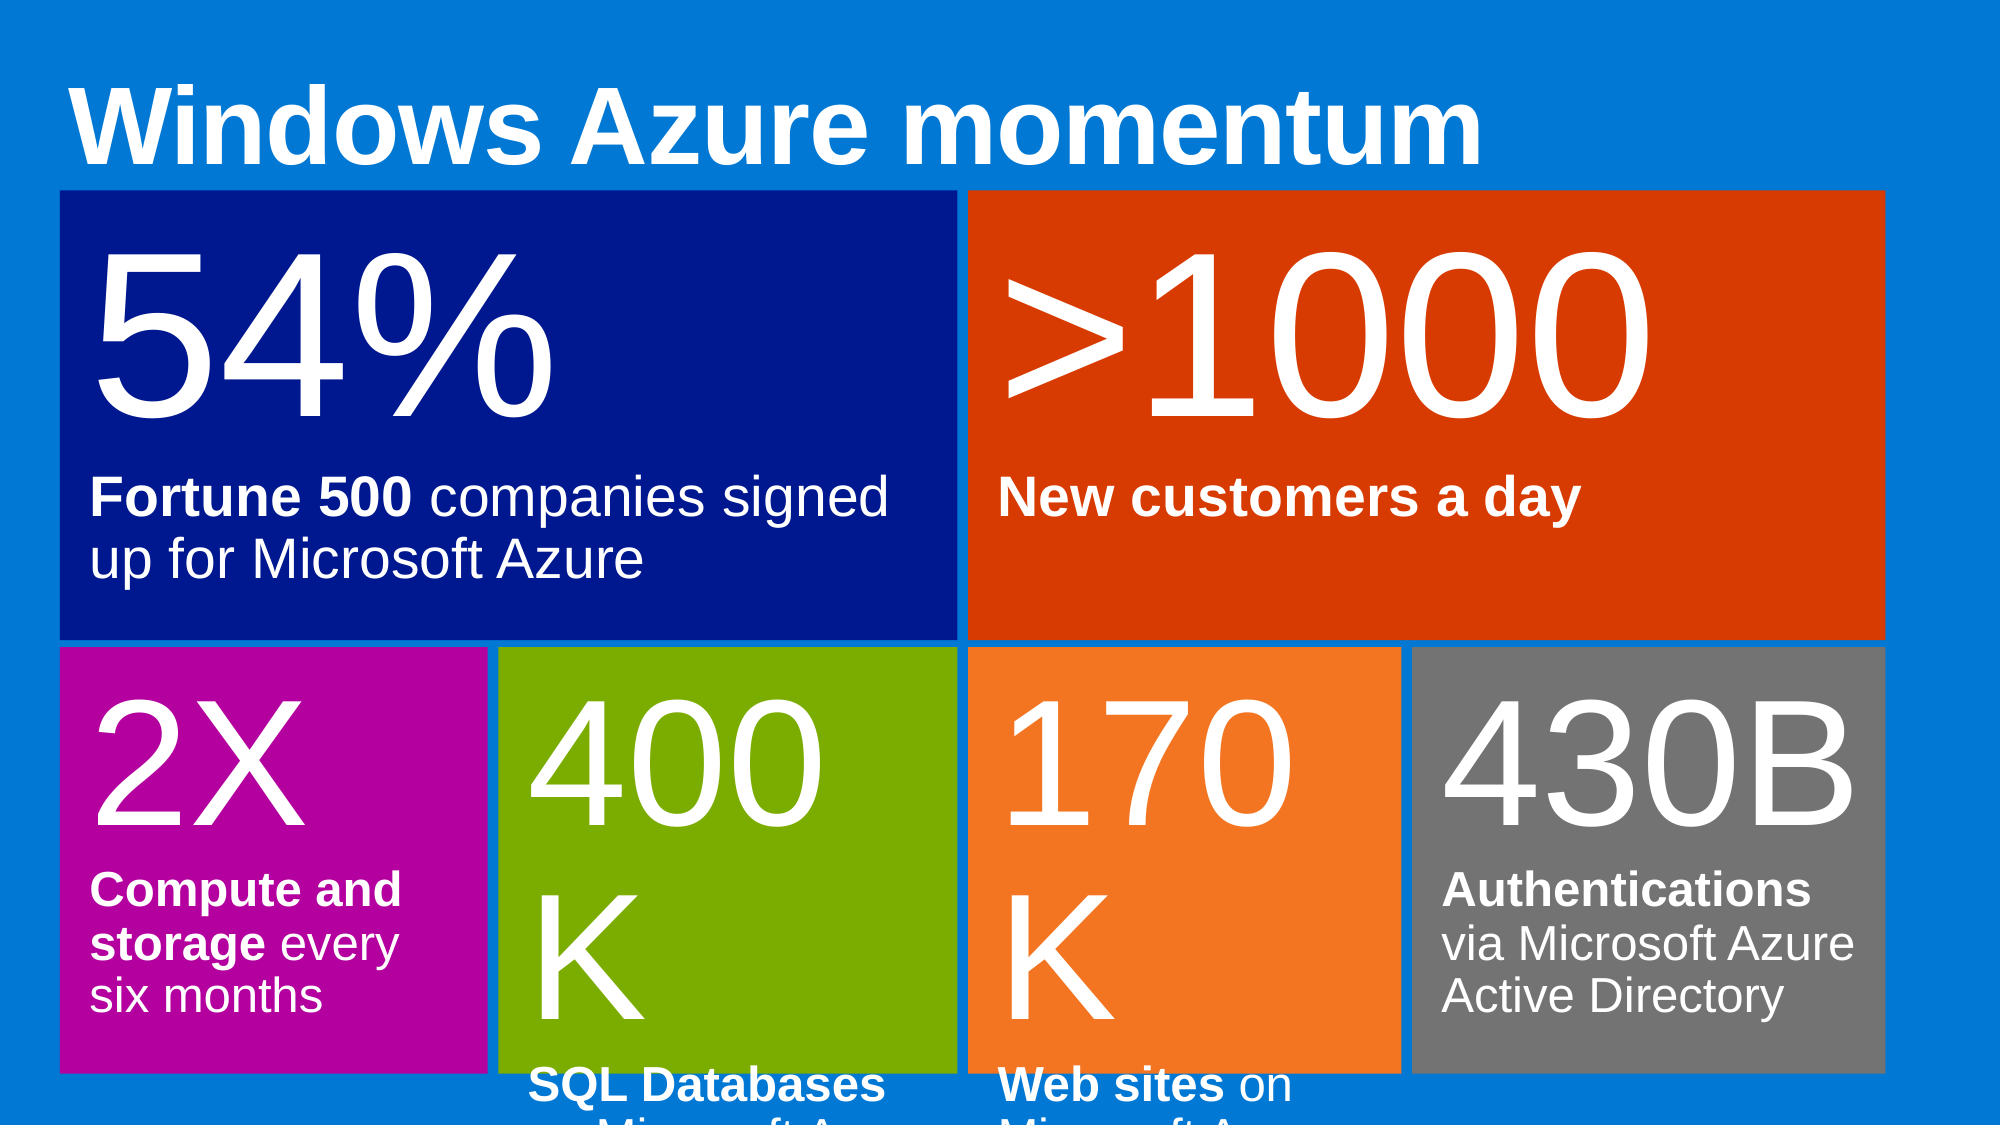

# Windows Azure momentum
54%
Fortune 500 companies signed up for Microsoft Azure
>1000
New customers a day
2X
Compute and storage every
six months
400K
SQL Databases
on Microsoft Azure
170K
Web sites on Microsoft Azure
430B
Authentications via Microsoft Azure Active Directory